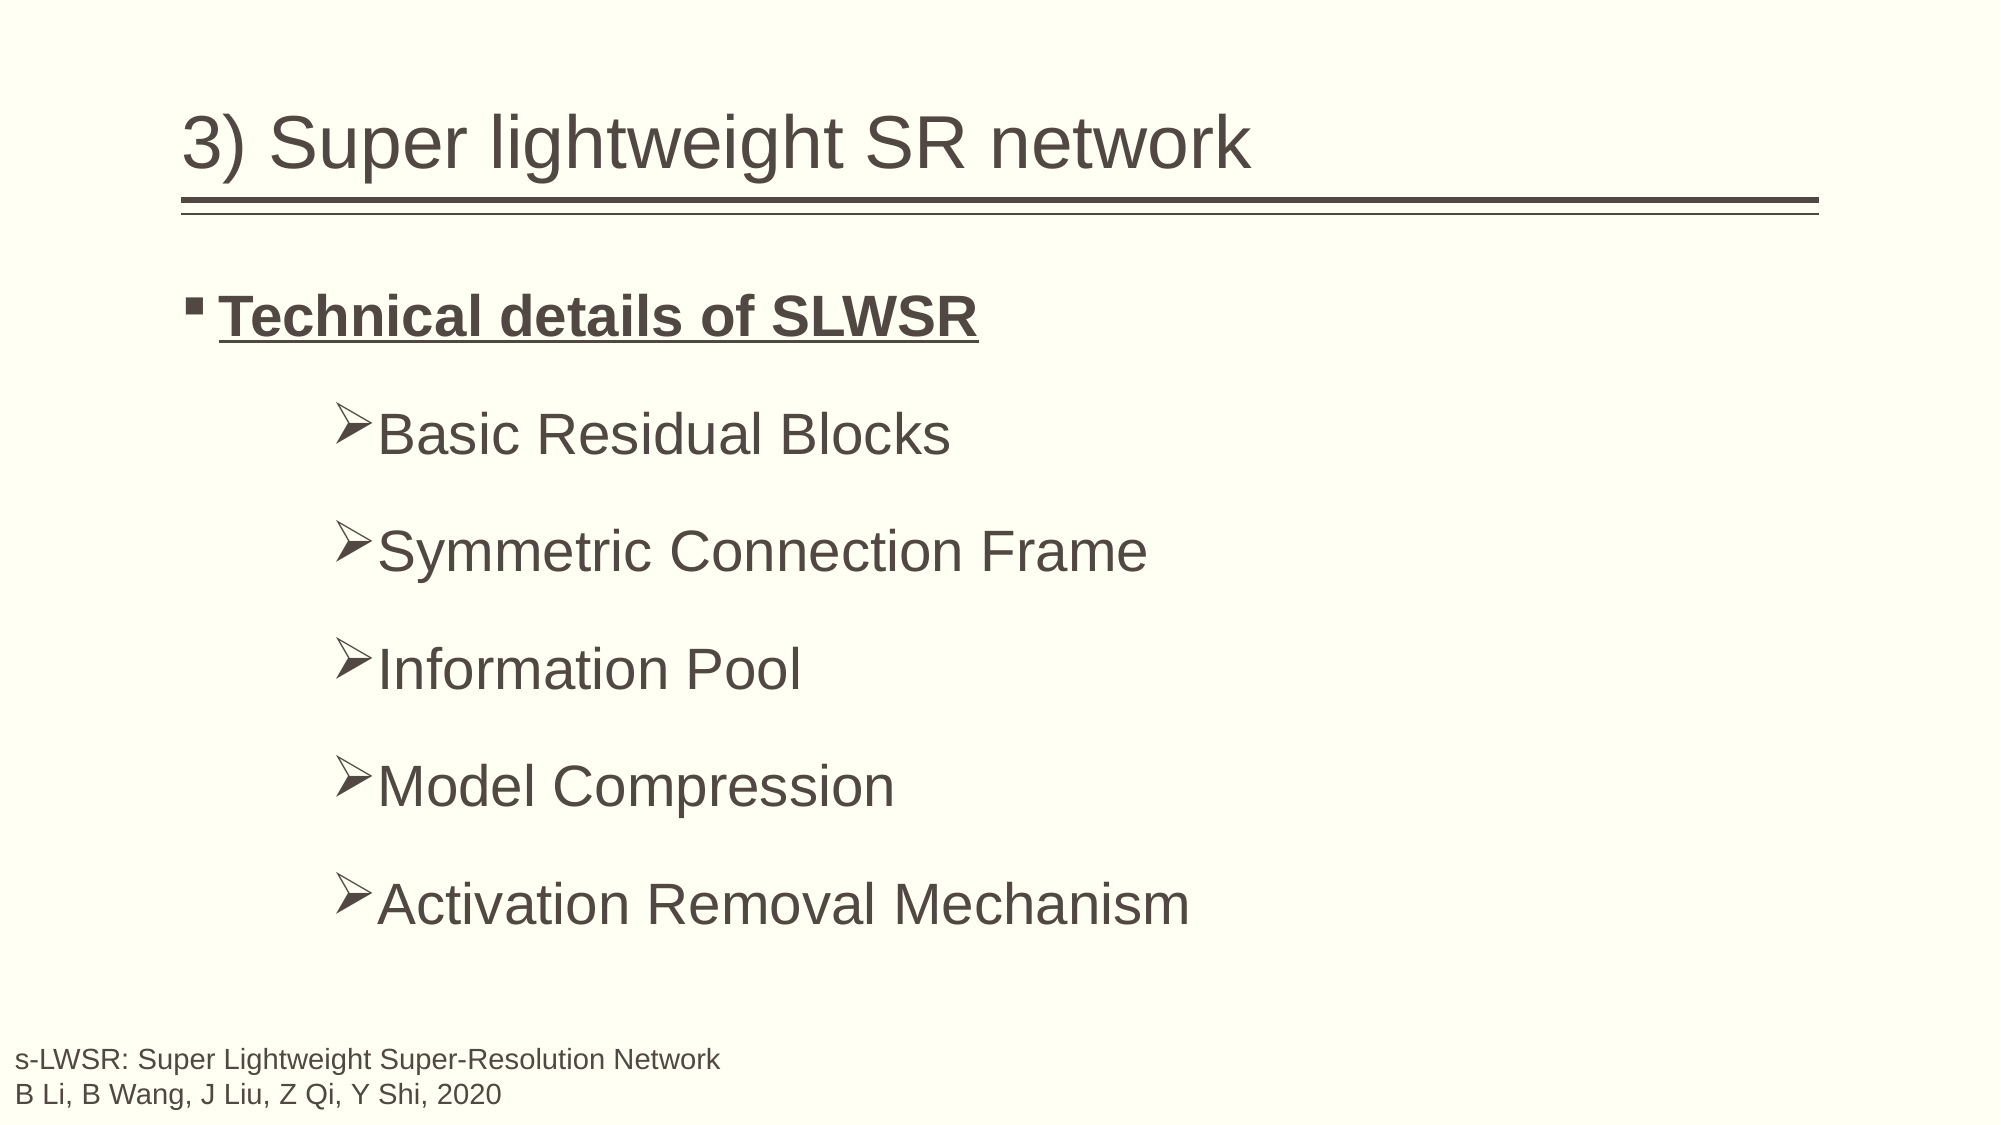

# 3) Super lightweight SR network
Technical details of SLWSR
Basic Residual Blocks
Symmetric Connection Frame
Information Pool
Model Compression
Activation Removal Mechanism
s-LWSR: Super Lightweight Super-Resolution Network
B Li, B Wang, J Liu, Z Qi, Y Shi, 2020